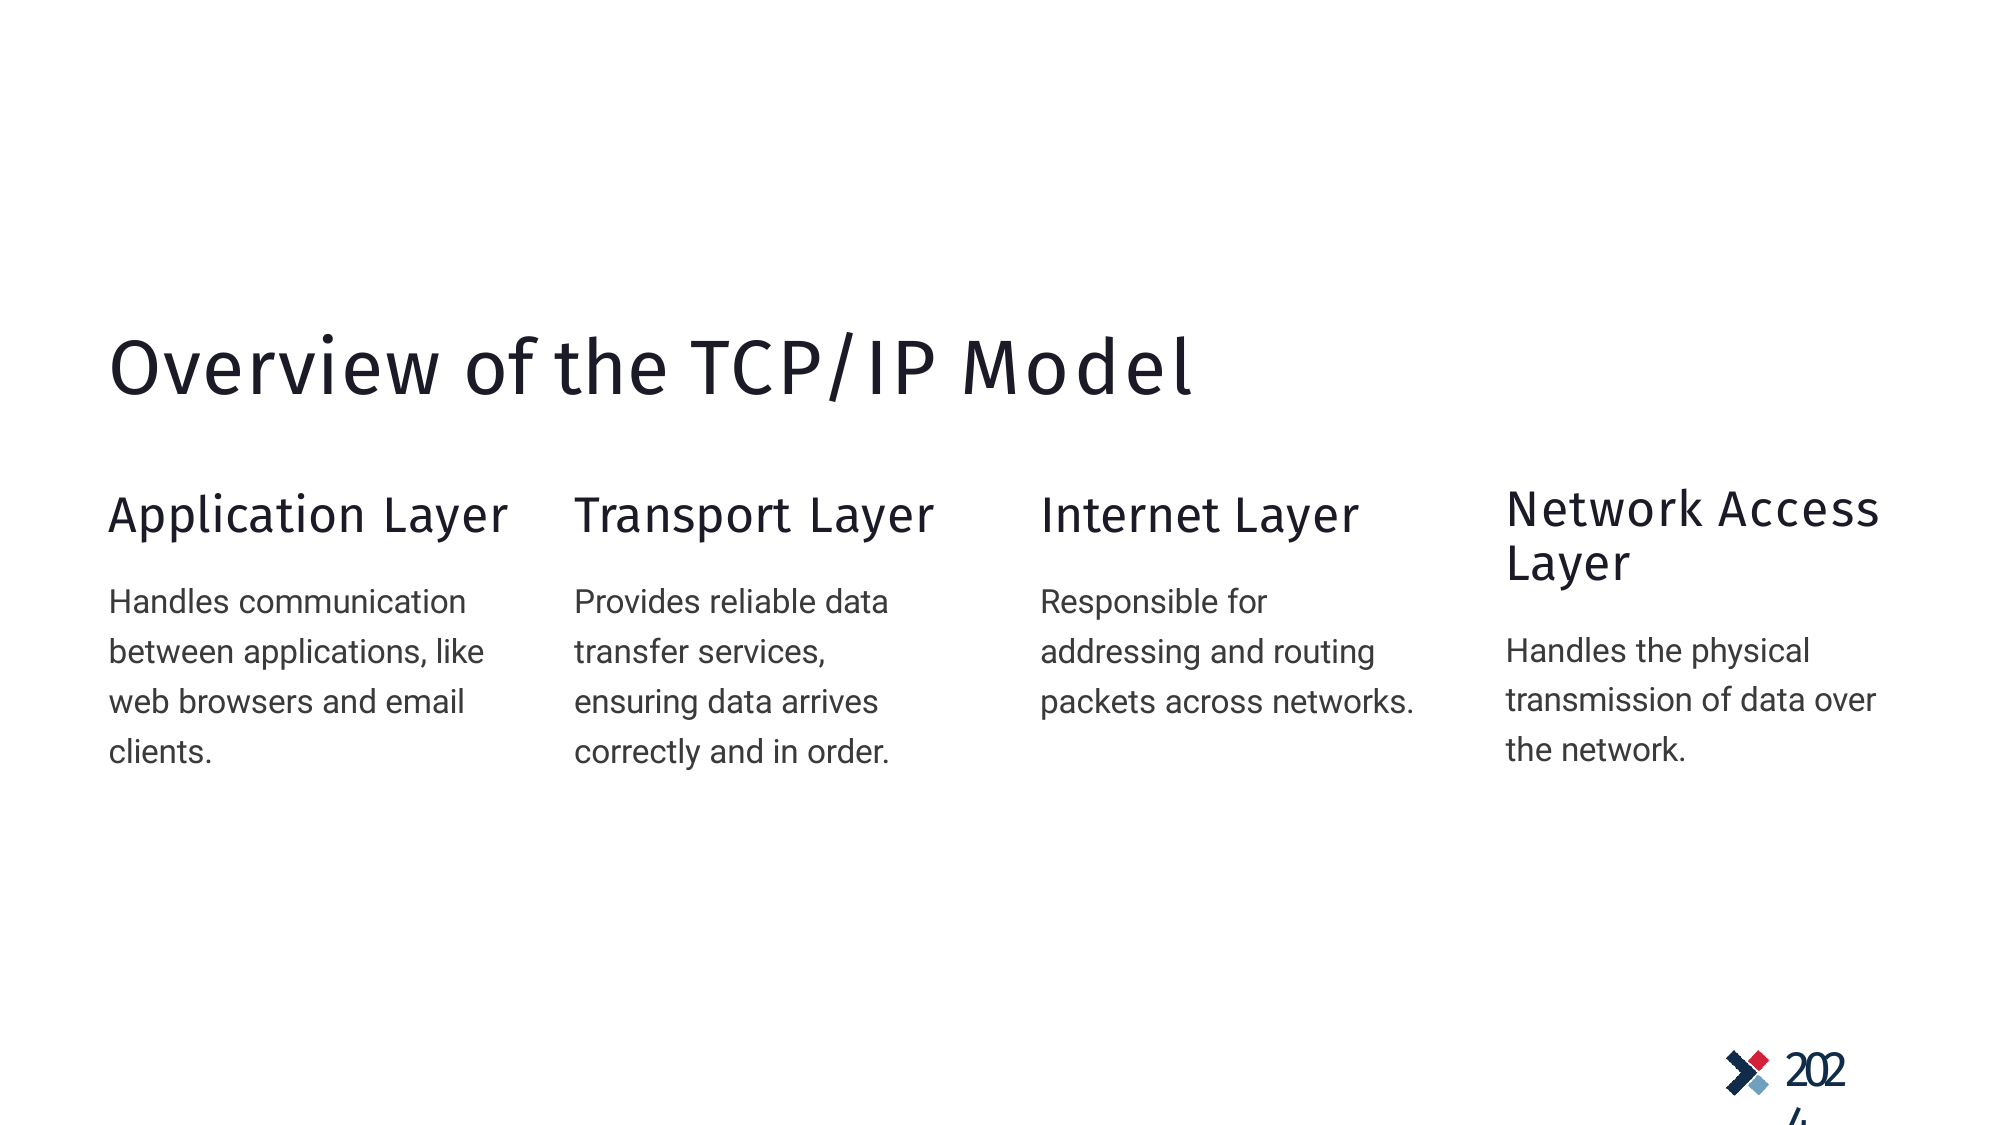

# Overview of the TCP/IP Model
Application Layer
Handles communication between applications, like web browsers and email clients.
Transport Layer
Provides reliable data transfer services, ensuring data arrives correctly and in order.
Internet Layer
Responsible for addressing and routing packets across networks.
Network Access
Layer
Handles the physical transmission of data over the network.
2024